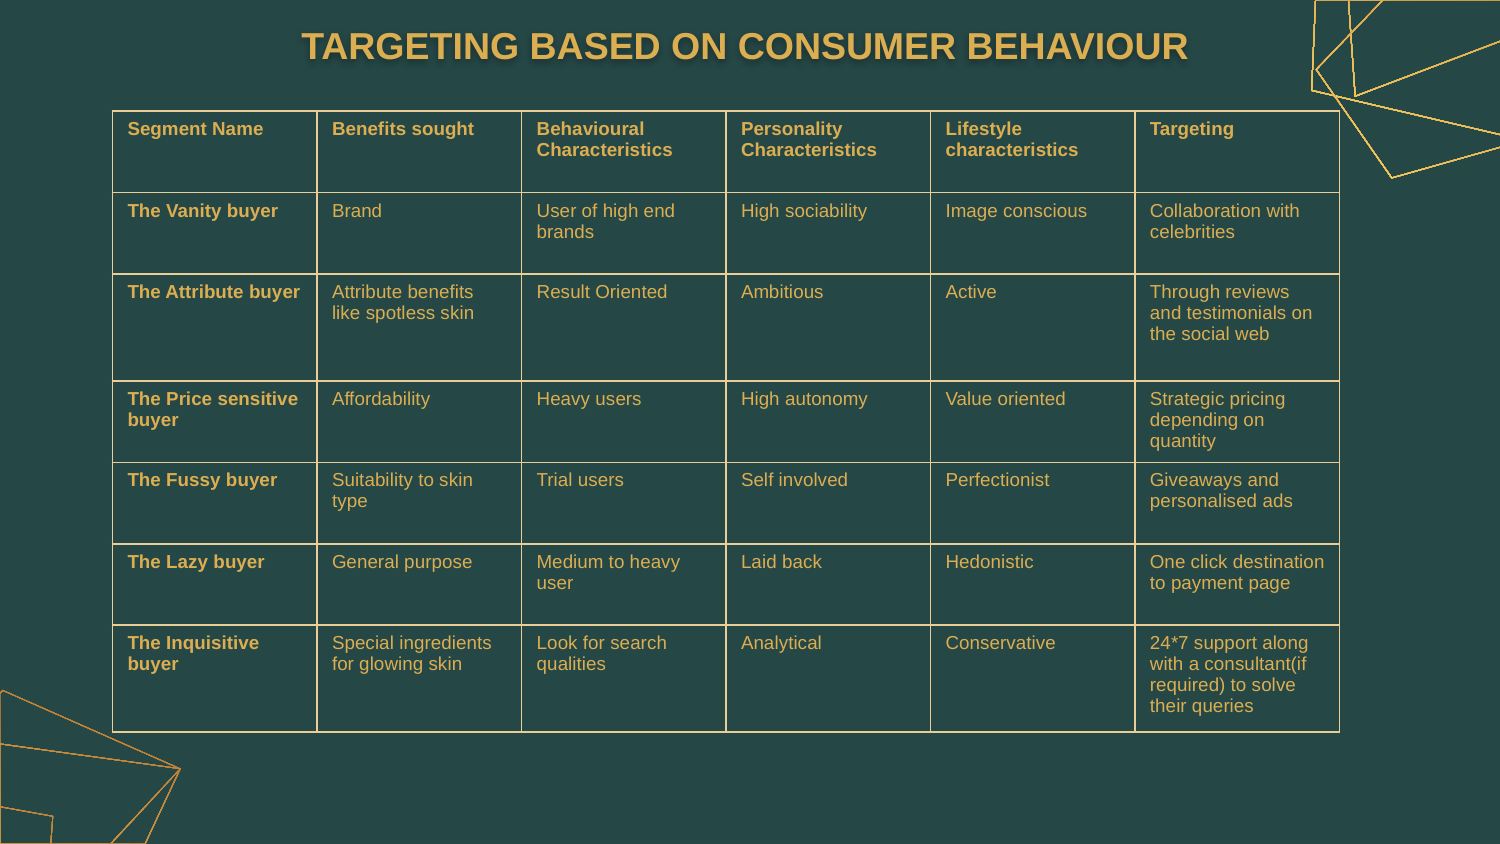

TARGETING BASED ON CONSUMER BEHAVIOUR
| Segment Name | Benefits sought | Behavioural Characteristics | Personality Characteristics | Lifestyle characteristics | Targeting |
| --- | --- | --- | --- | --- | --- |
| The Vanity buyer | Brand | User of high end brands | High sociability | Image conscious | Collaboration with celebrities |
| The Attribute buyer | Attribute benefits like spotless skin | Result Oriented | Ambitious | Active | Through reviews and testimonials on the social web |
| The Price sensitive buyer | Affordability | Heavy users | High autonomy | Value oriented | Strategic pricing depending on quantity |
| The Fussy buyer | Suitability to skin type | Trial users | Self involved | Perfectionist | Giveaways and personalised ads |
| The Lazy buyer | General purpose | Medium to heavy user | Laid back | Hedonistic | One click destination to payment page |
| The Inquisitive buyer | Special ingredients for glowing skin | Look for search qualities | Analytical | Conservative | 24\*7 support along with a consultant(if required) to solve their queries |